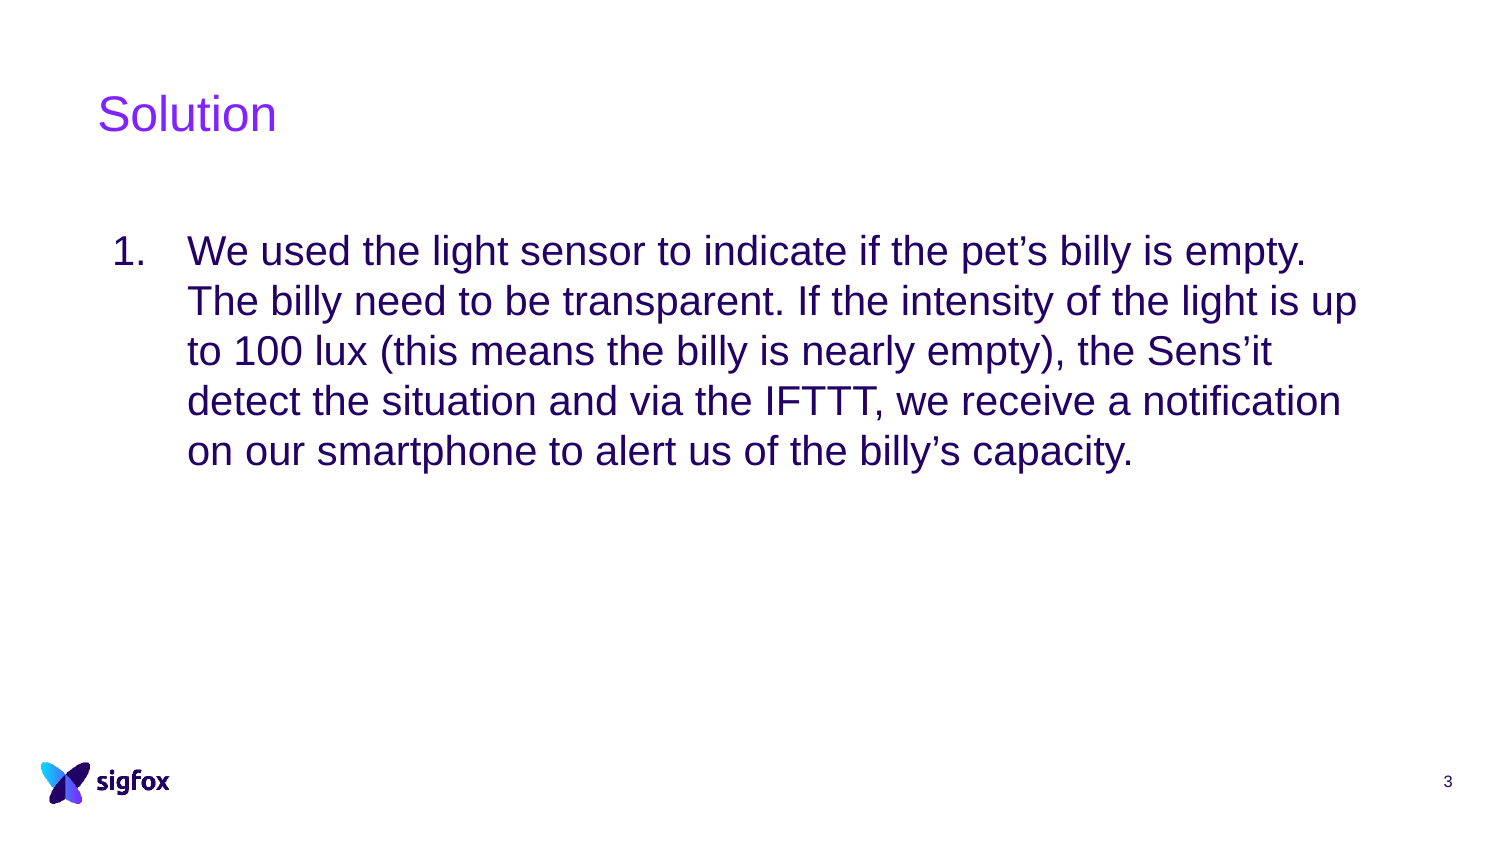

# Solution
We used the light sensor to indicate if the pet’s billy is empty. The billy need to be transparent. If the intensity of the light is up to 100 lux (this means the billy is nearly empty), the Sens’it detect the situation and via the IFTTT, we receive a notification on our smartphone to alert us of the billy’s capacity.

3